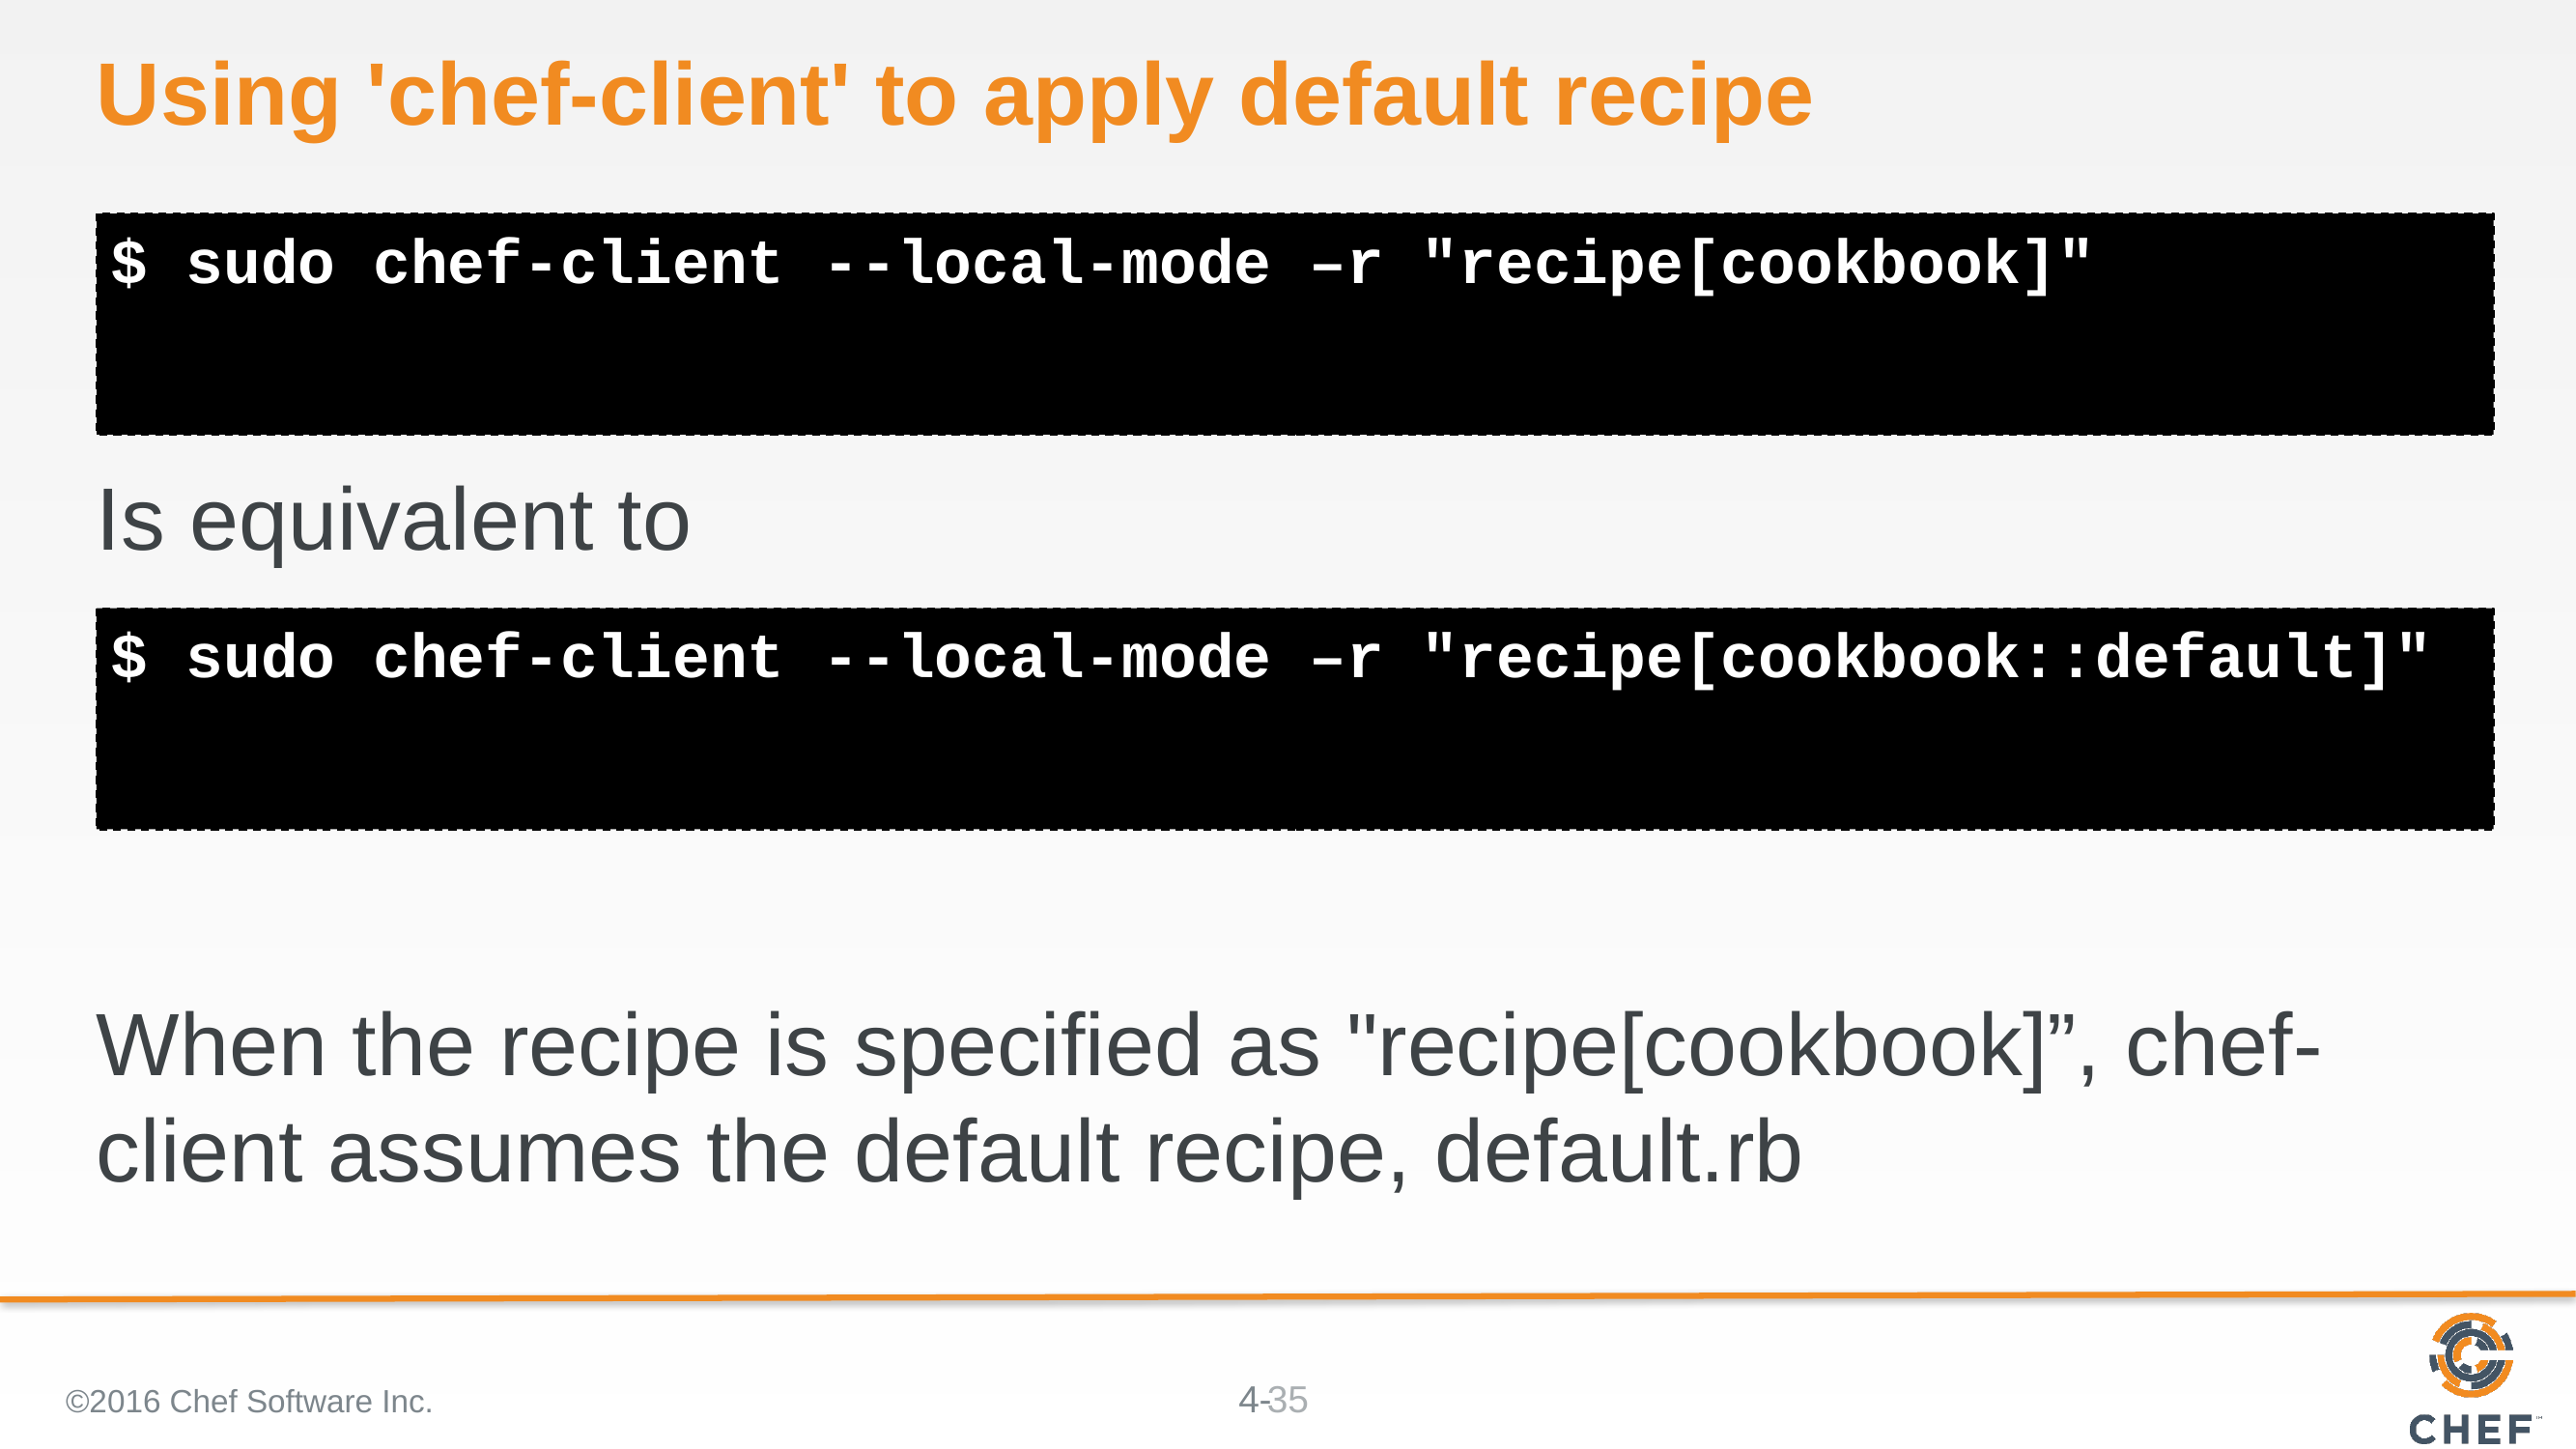

# Using 'chef-client' to apply default recipe
$ sudo chef-client --local-mode –r "recipe[cookbook]"
Is equivalent to
$ sudo chef-client --local-mode –r "recipe[cookbook::default]"
When the recipe is specified as "recipe[cookbook]”, chef-client assumes the default recipe, default.rb

©2016 Chef Software Inc.
35